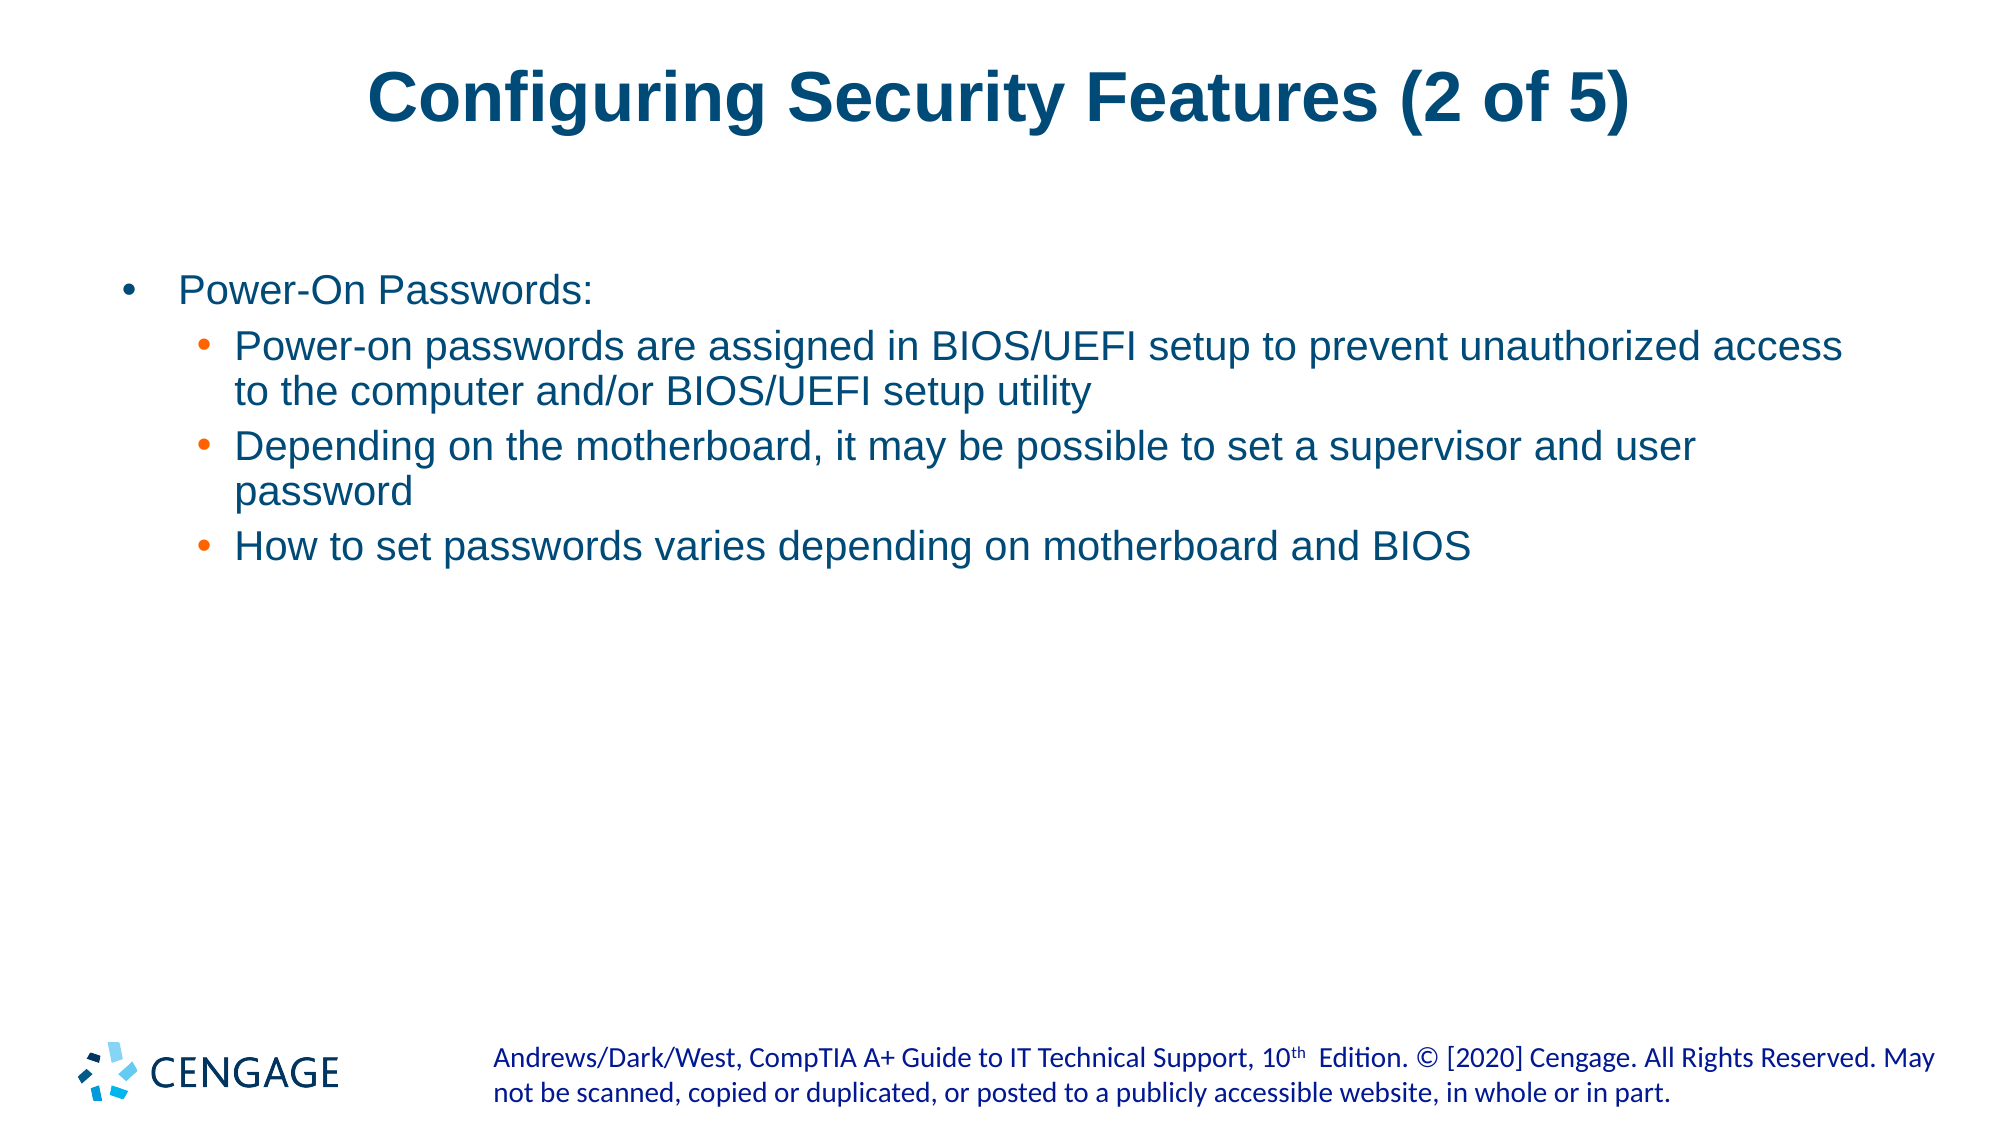

# Configuring Security Features (2 of 5)
Power-On Passwords:
Power-on passwords are assigned in BIOS/UEFI setup to prevent unauthorized access to the computer and/or BIOS/UEFI setup utility
Depending on the motherboard, it may be possible to set a supervisor and user password
How to set passwords varies depending on motherboard and BIOS